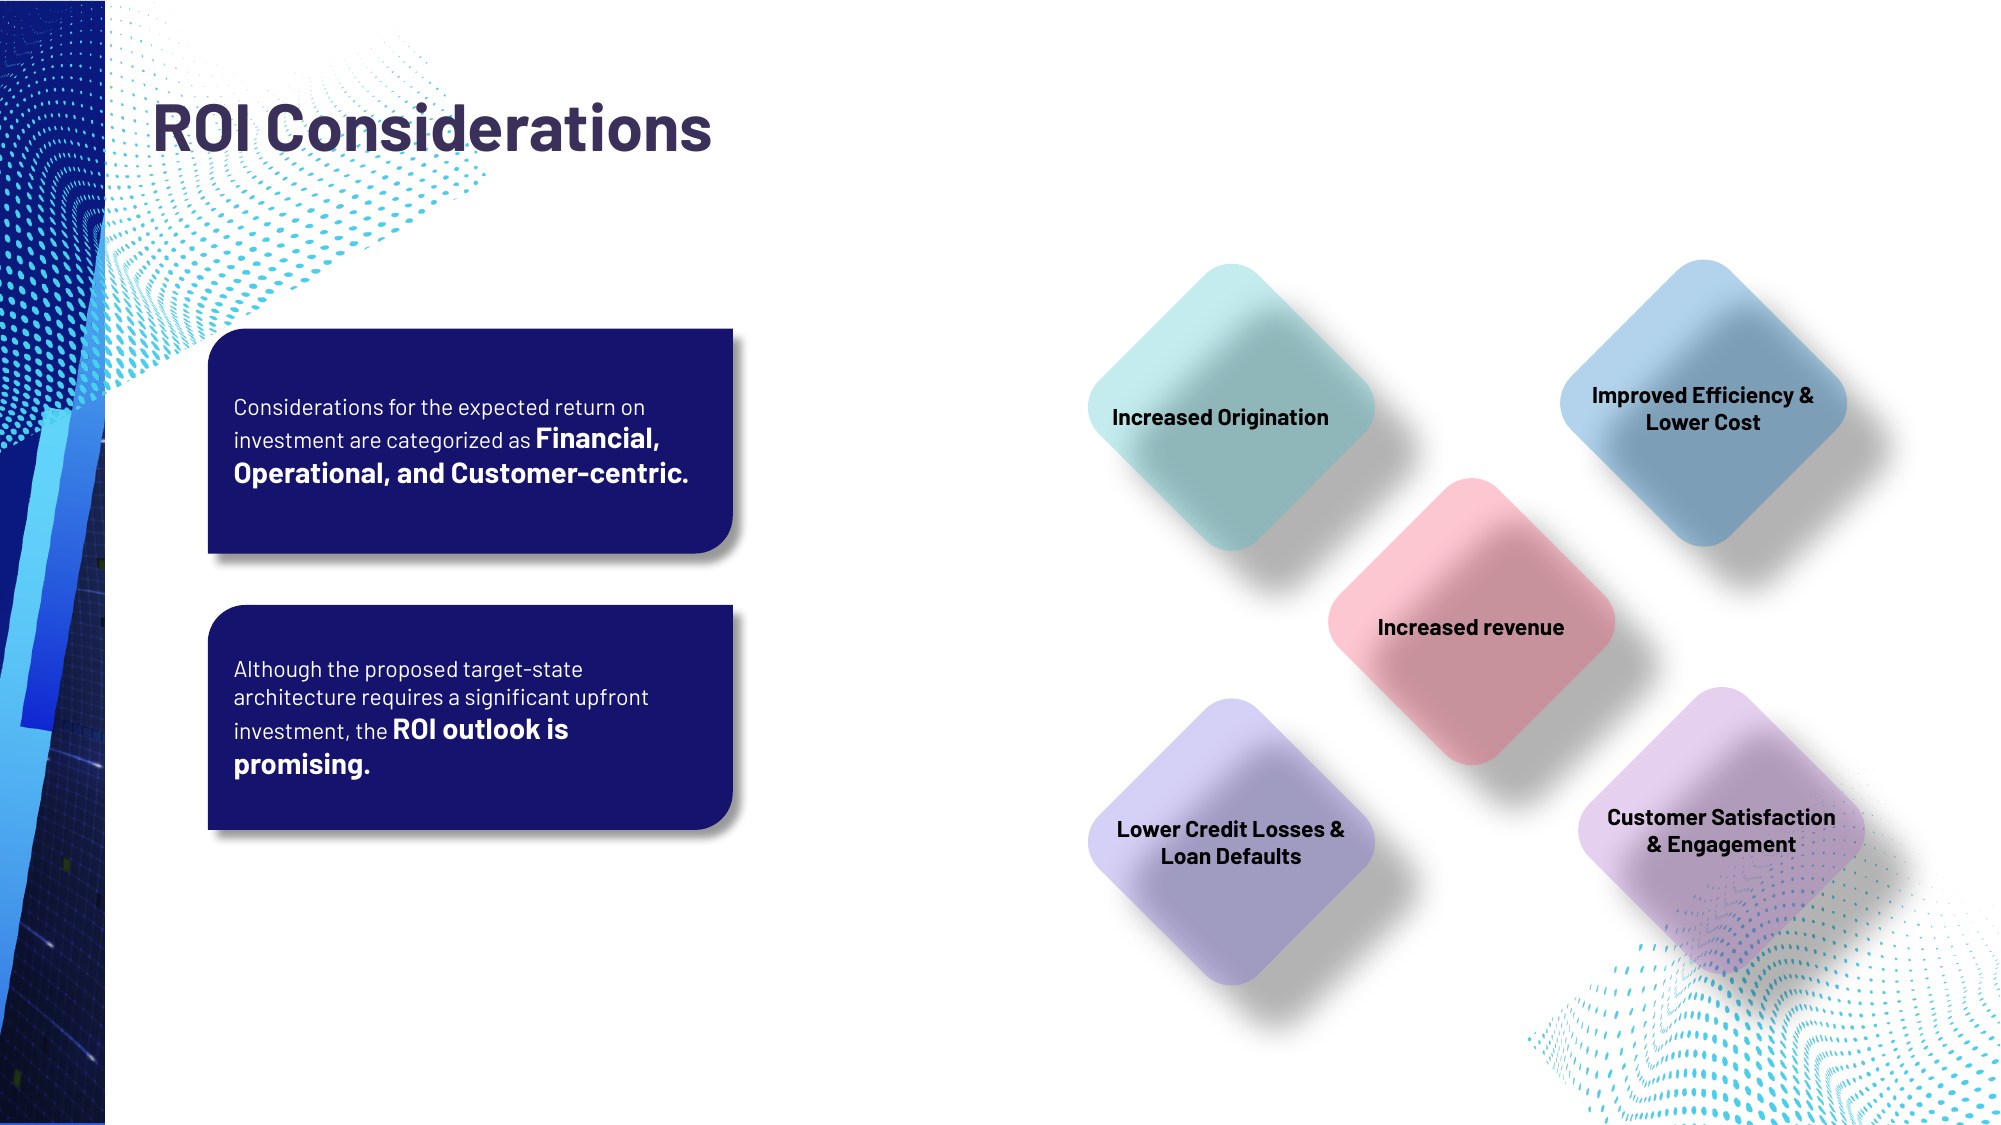

# ROI Considerations

Improved Efficiency & Lower Cost
Increased Origination

Increased revenue

Customer Satisfaction & Engagement
Lower Credit Losses & Loan Defaults
Considerations for the expected return on investment are categorized as Financial, Operational, and Customer-centric.
Although the proposed target-state architecture requires a significant upfront investment, the ROI outlook is promising.